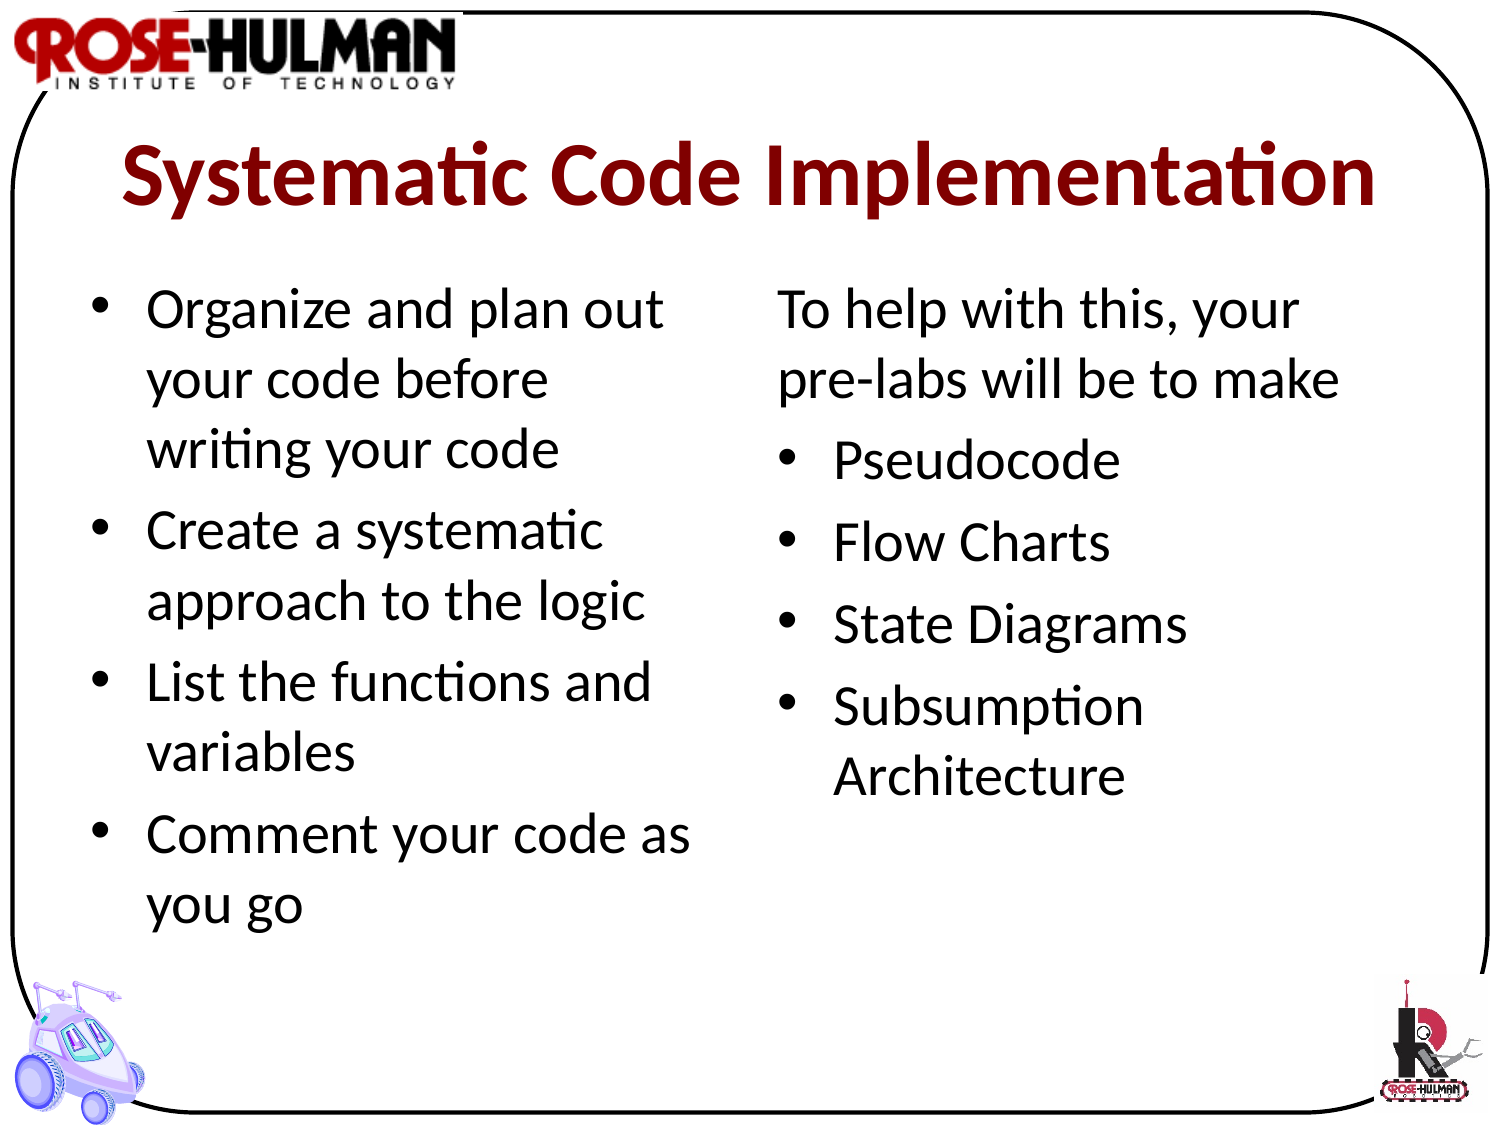

# Systematic Code Implementation
Organize and plan out your code before writing your code
Create a systematic approach to the logic
List the functions and variables
Comment your code as you go
To help with this, your pre-labs will be to make
Pseudocode
Flow Charts
State Diagrams
Subsumption Architecture